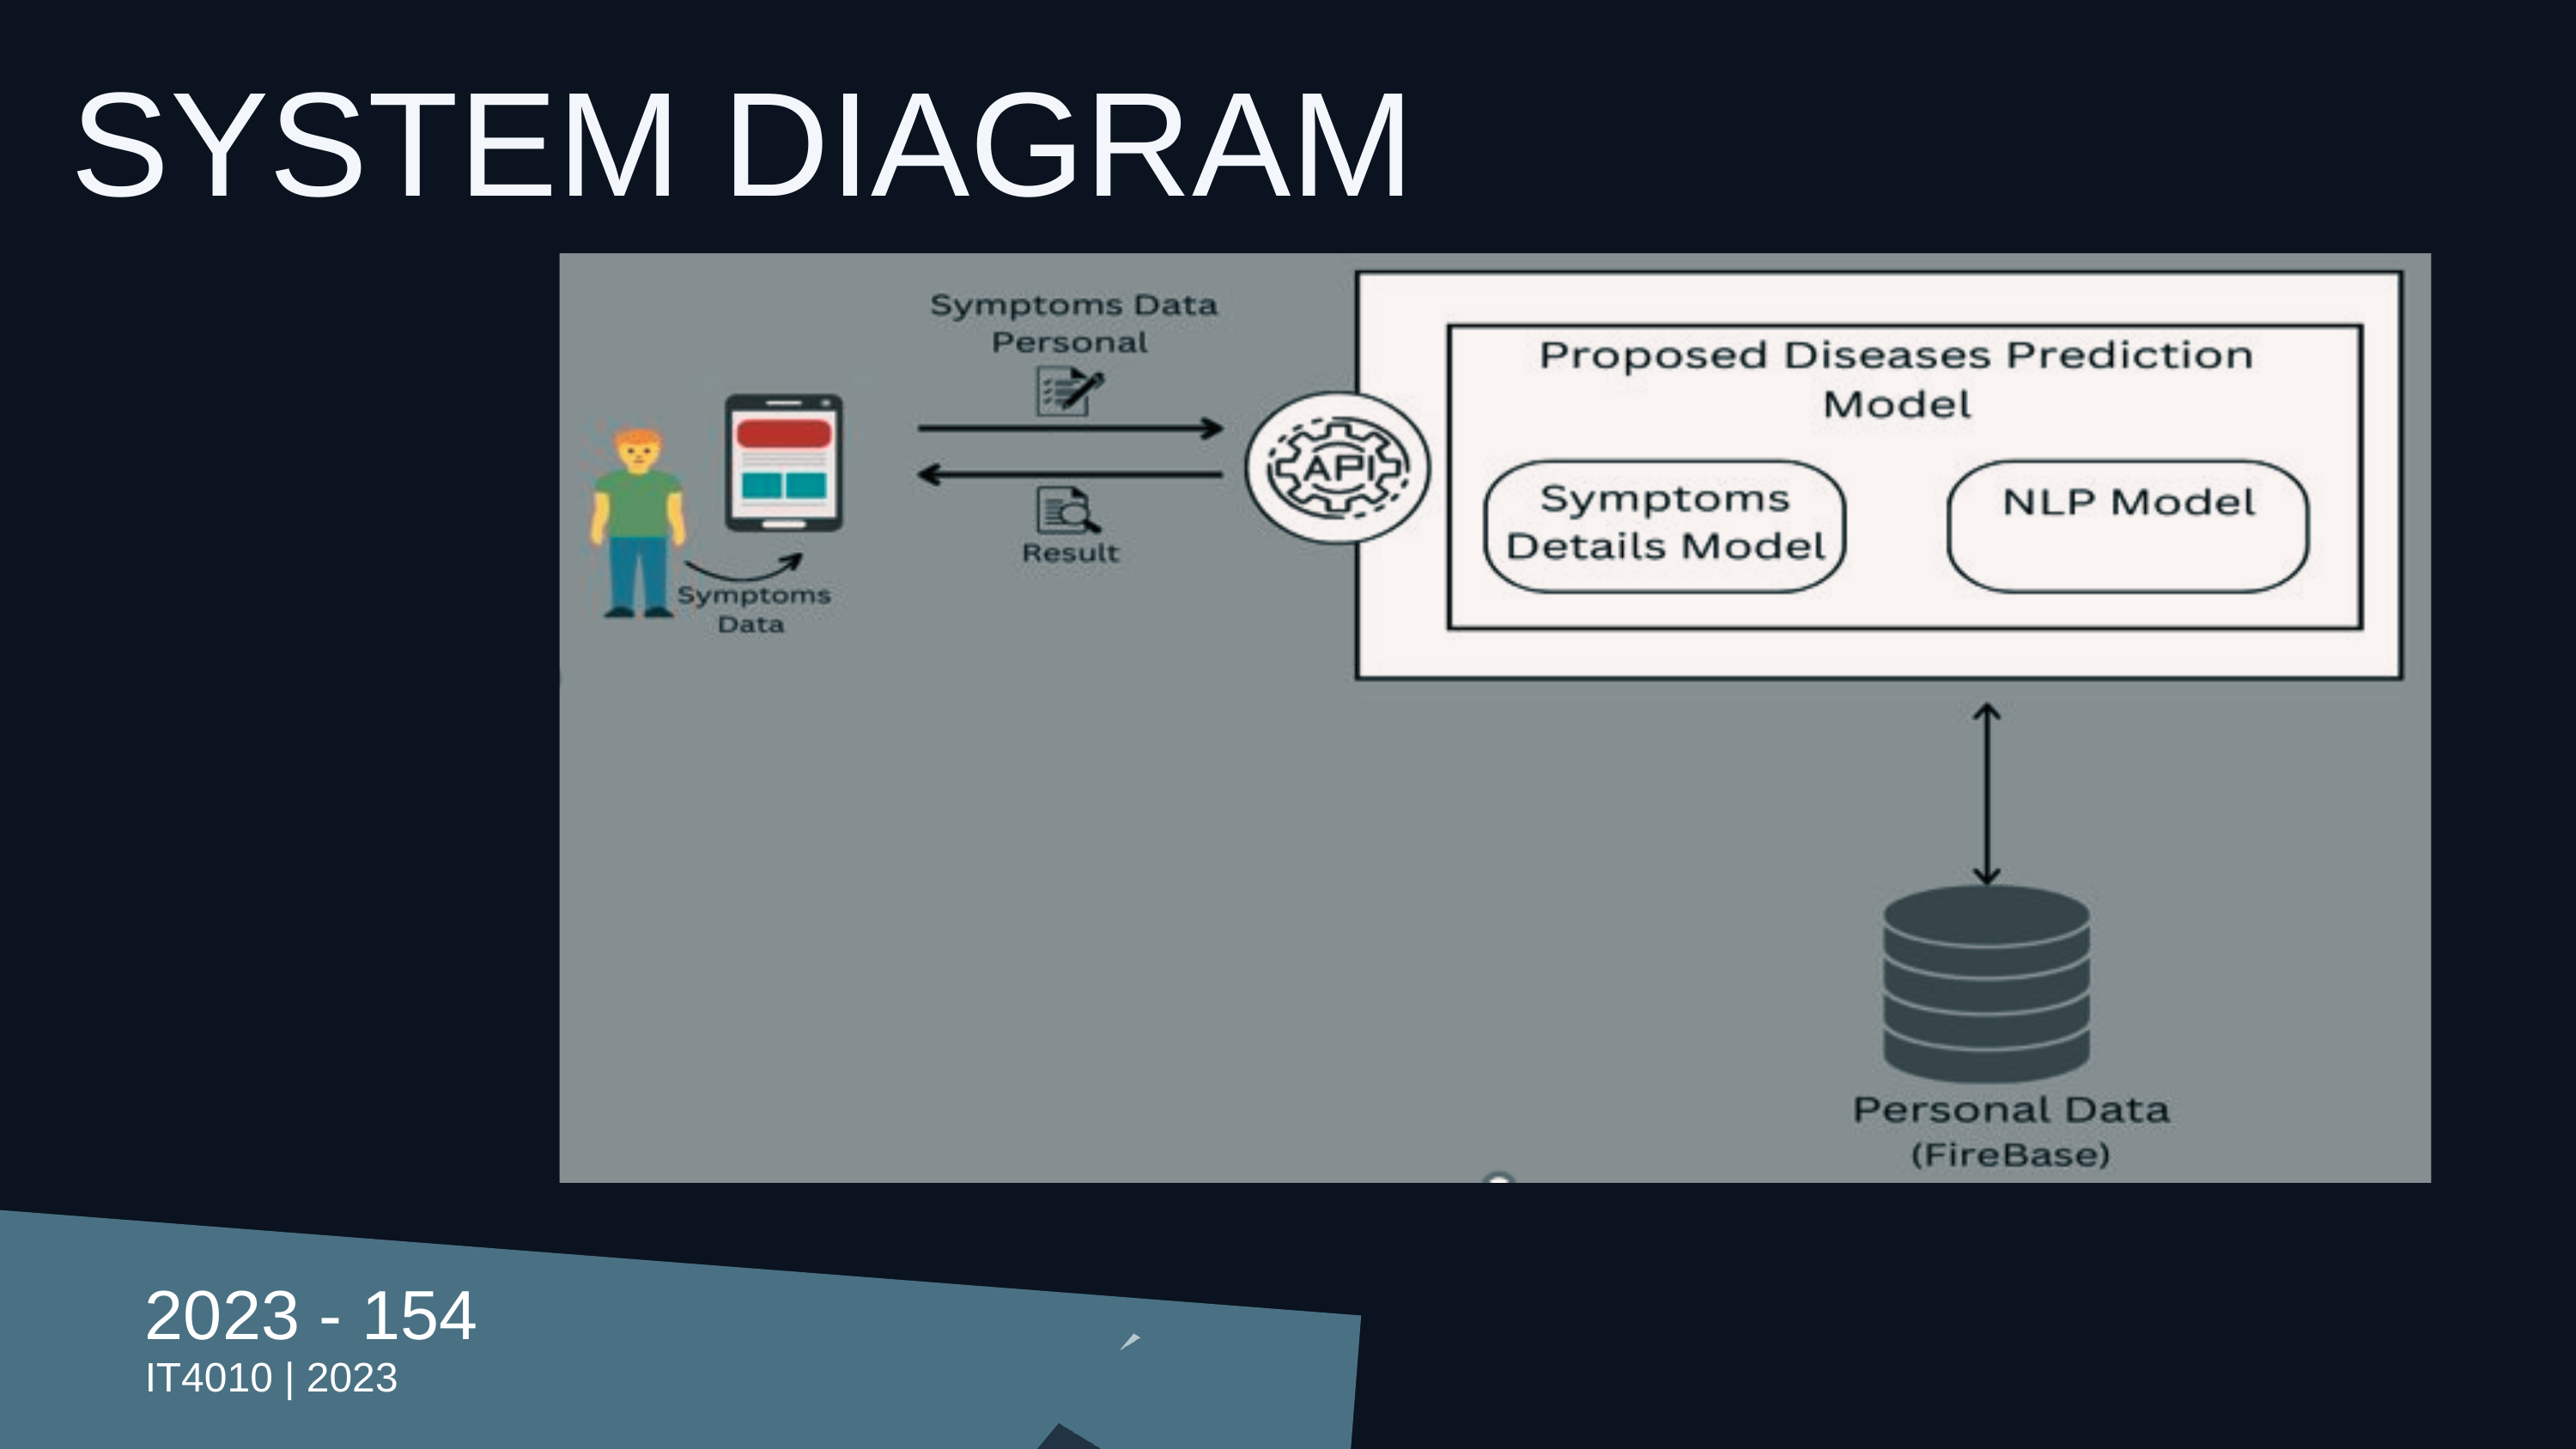

SYSTEM DIAGRAM

2023 - 154
IT4010 | 2023